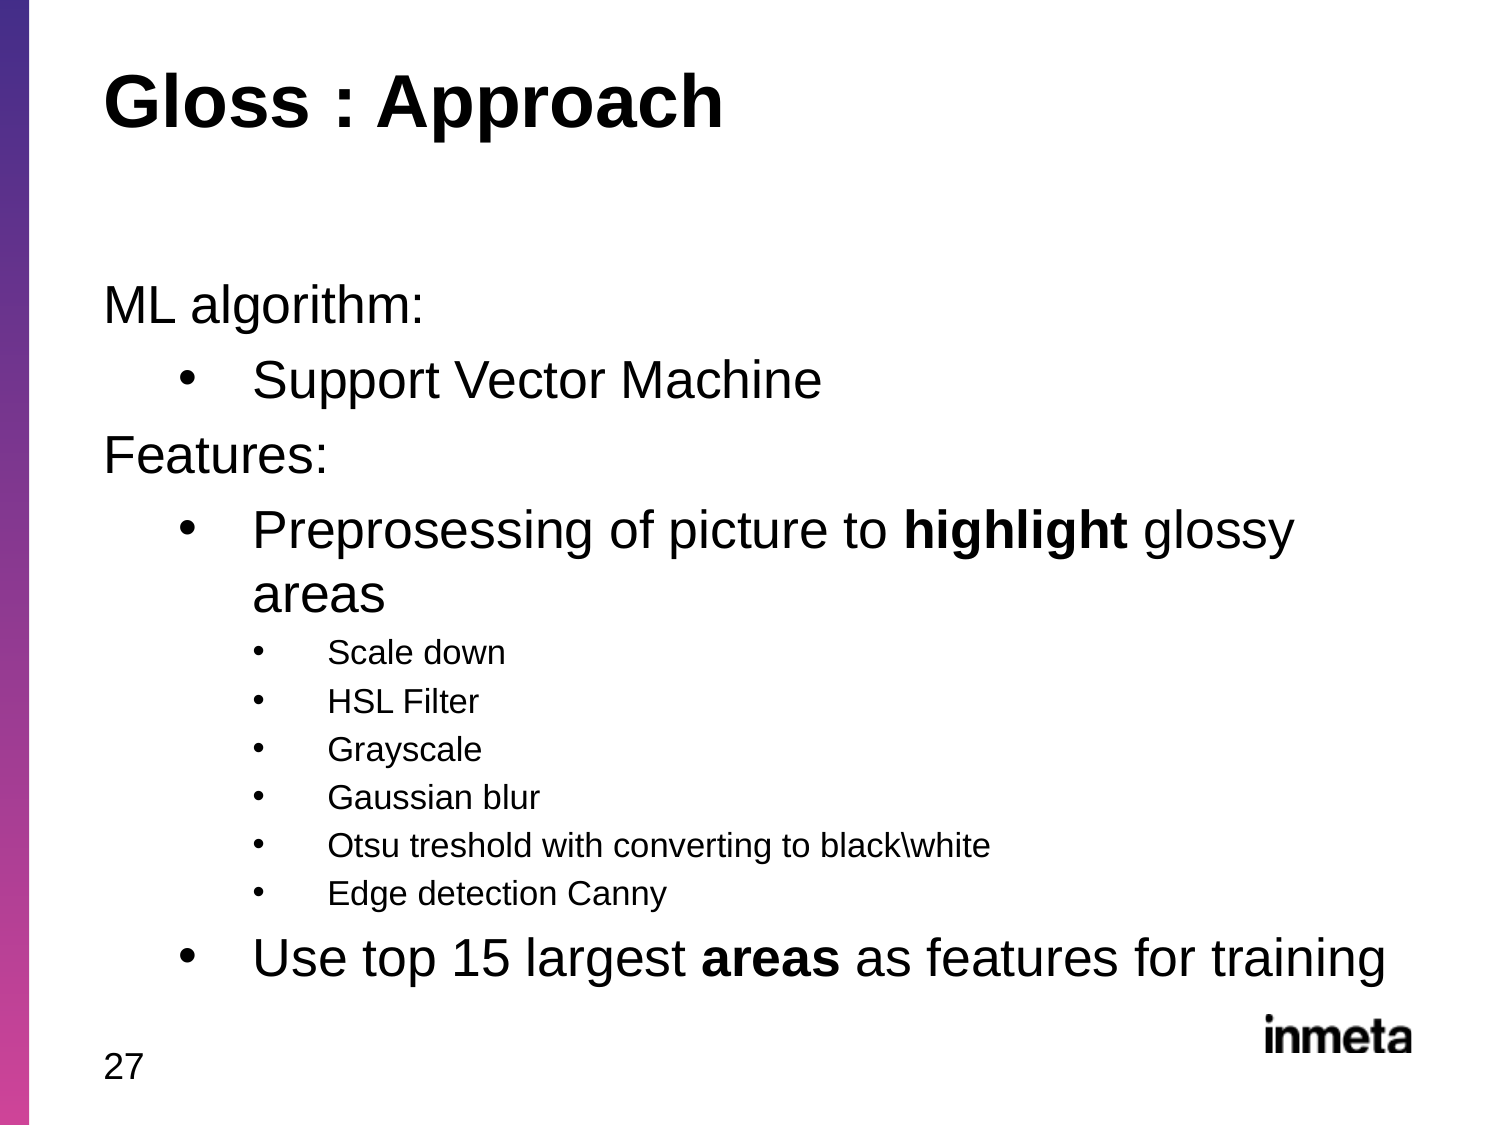

# Gloss : Approach
ML algorithm:
Support Vector Machine
Features:
Preprosessing of picture to highlight glossy areas
Scale down
HSL Filter
Grayscale
Gaussian blur
Otsu treshold with converting to black\white
Edge detection Canny
Use top 15 largest areas as features for training

27